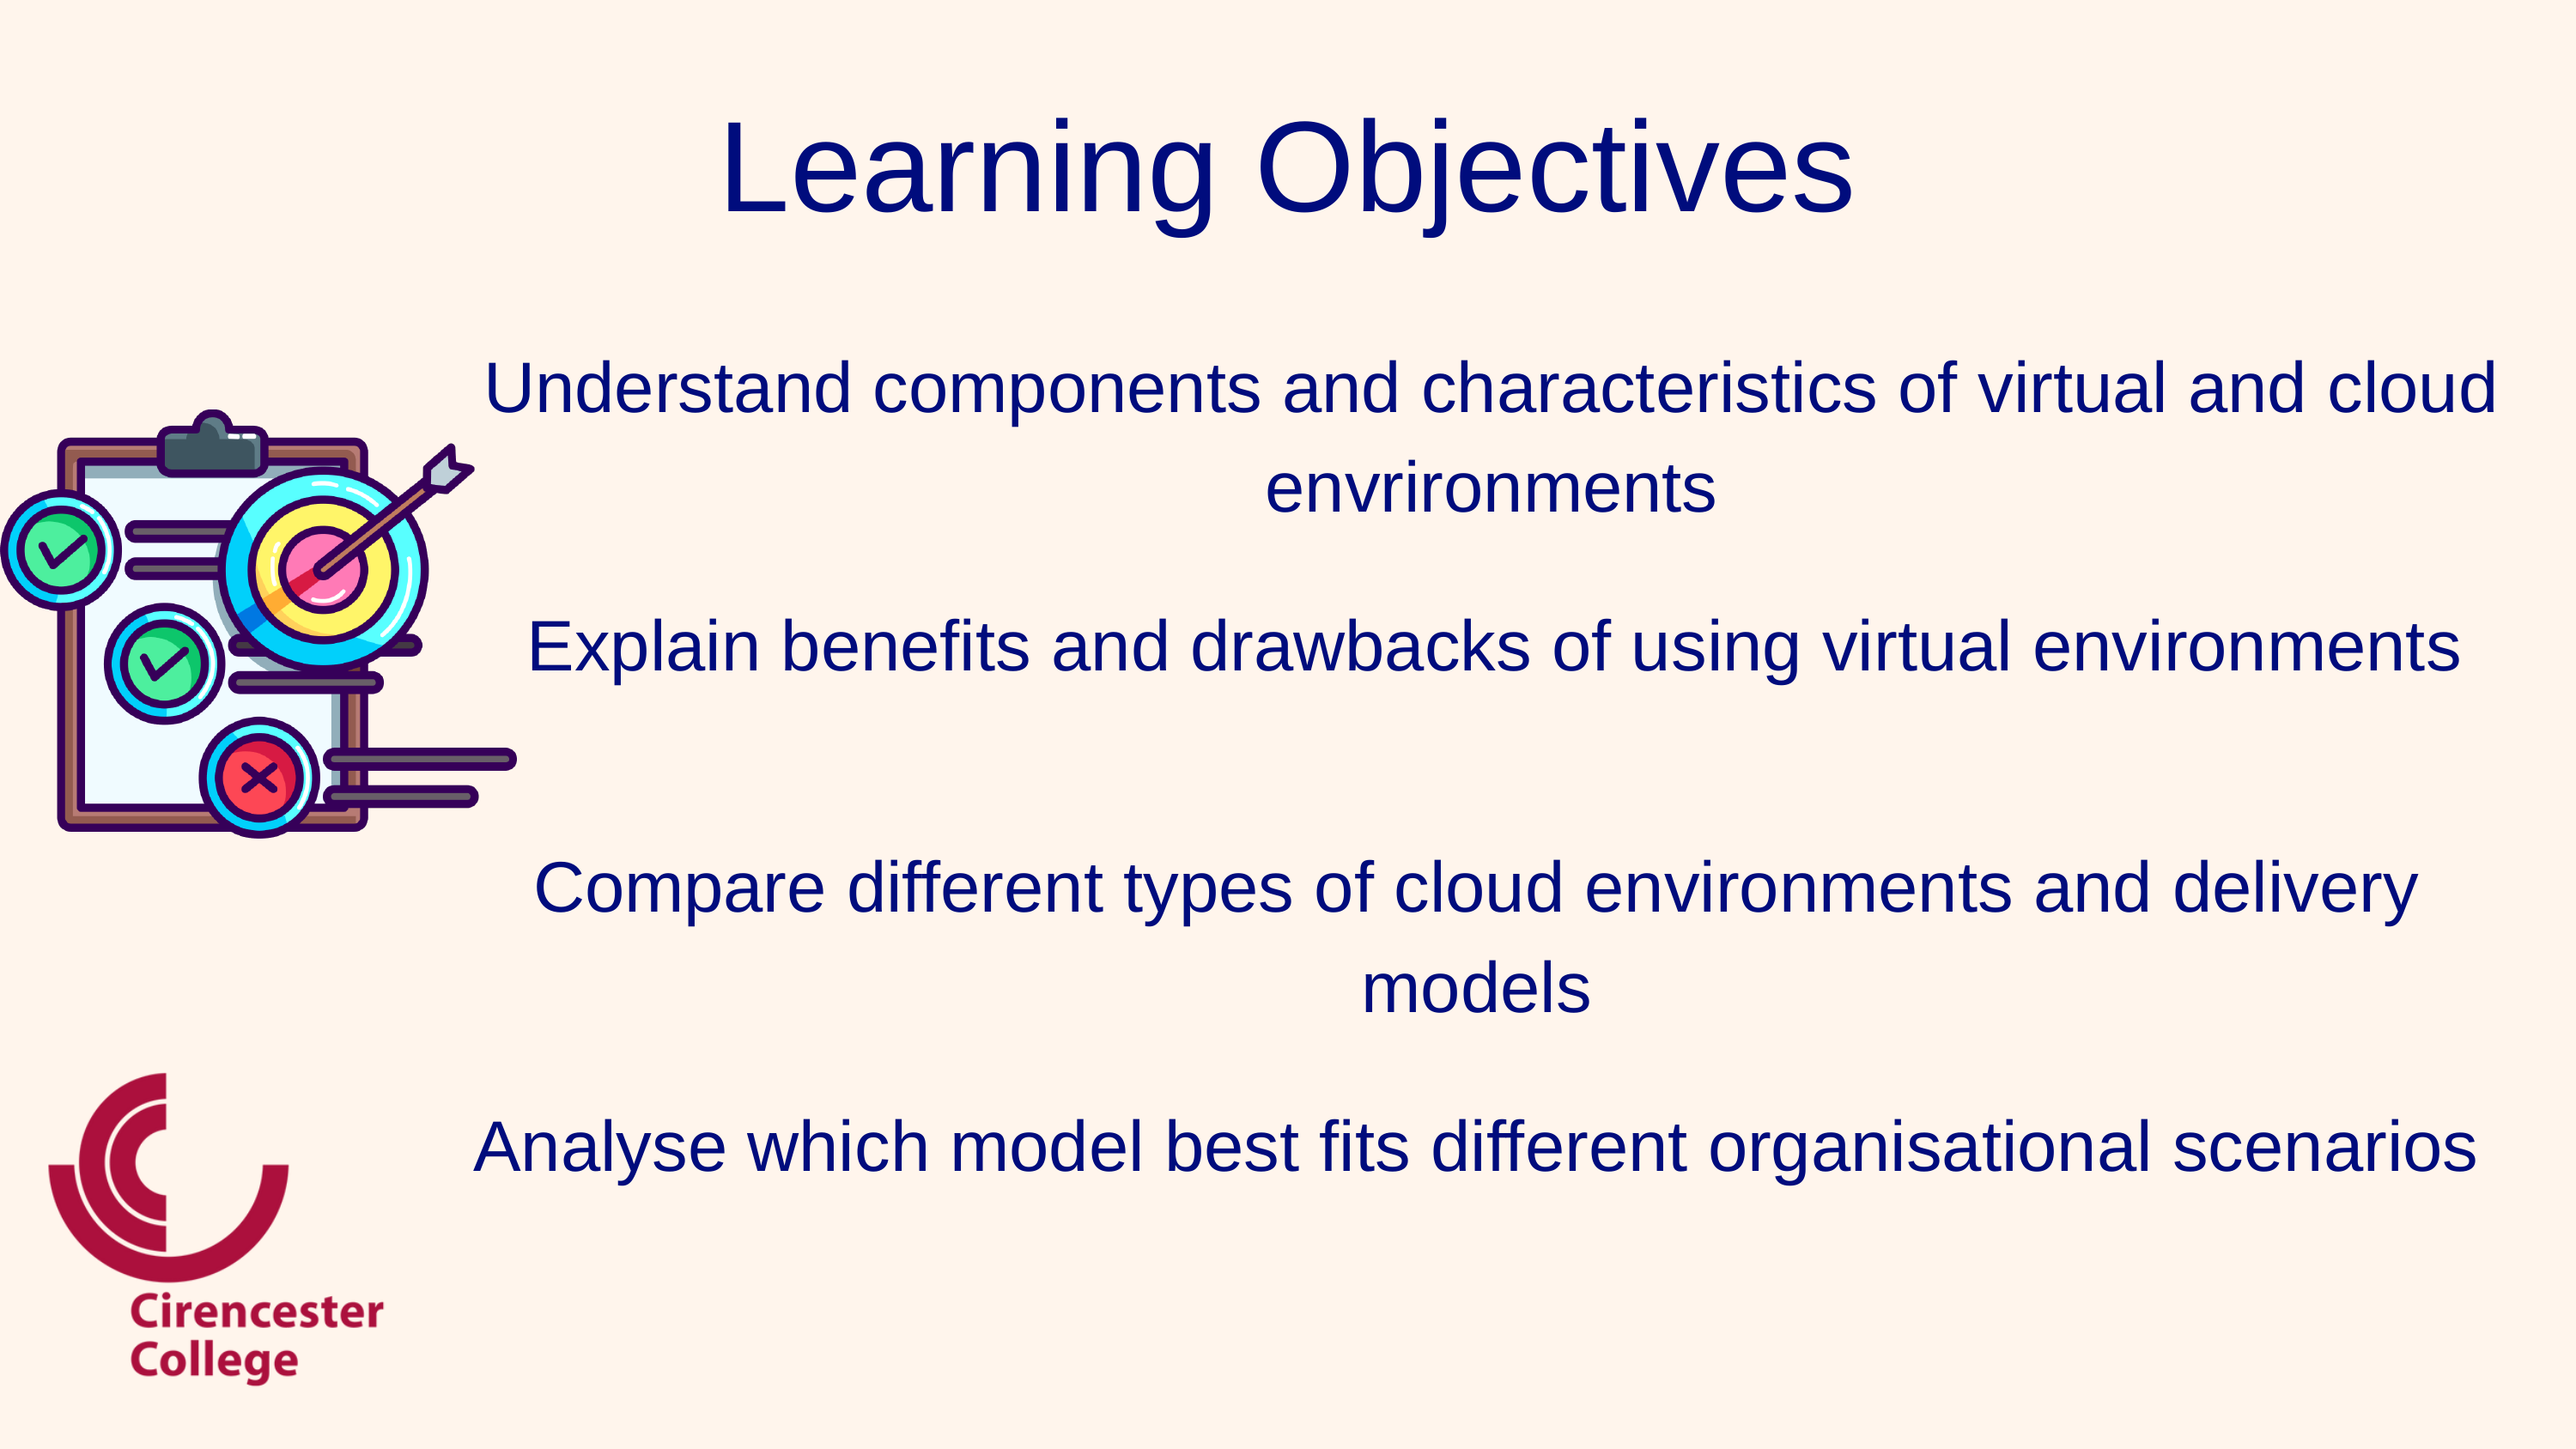

Learning Objectives

Understand components and characteristics of virtual and cloud envrironments

Explain benefits and drawbacks of using virtual environments
Compare different types of cloud environments and delivery models

Analyse which model best fits different organisational scenarios